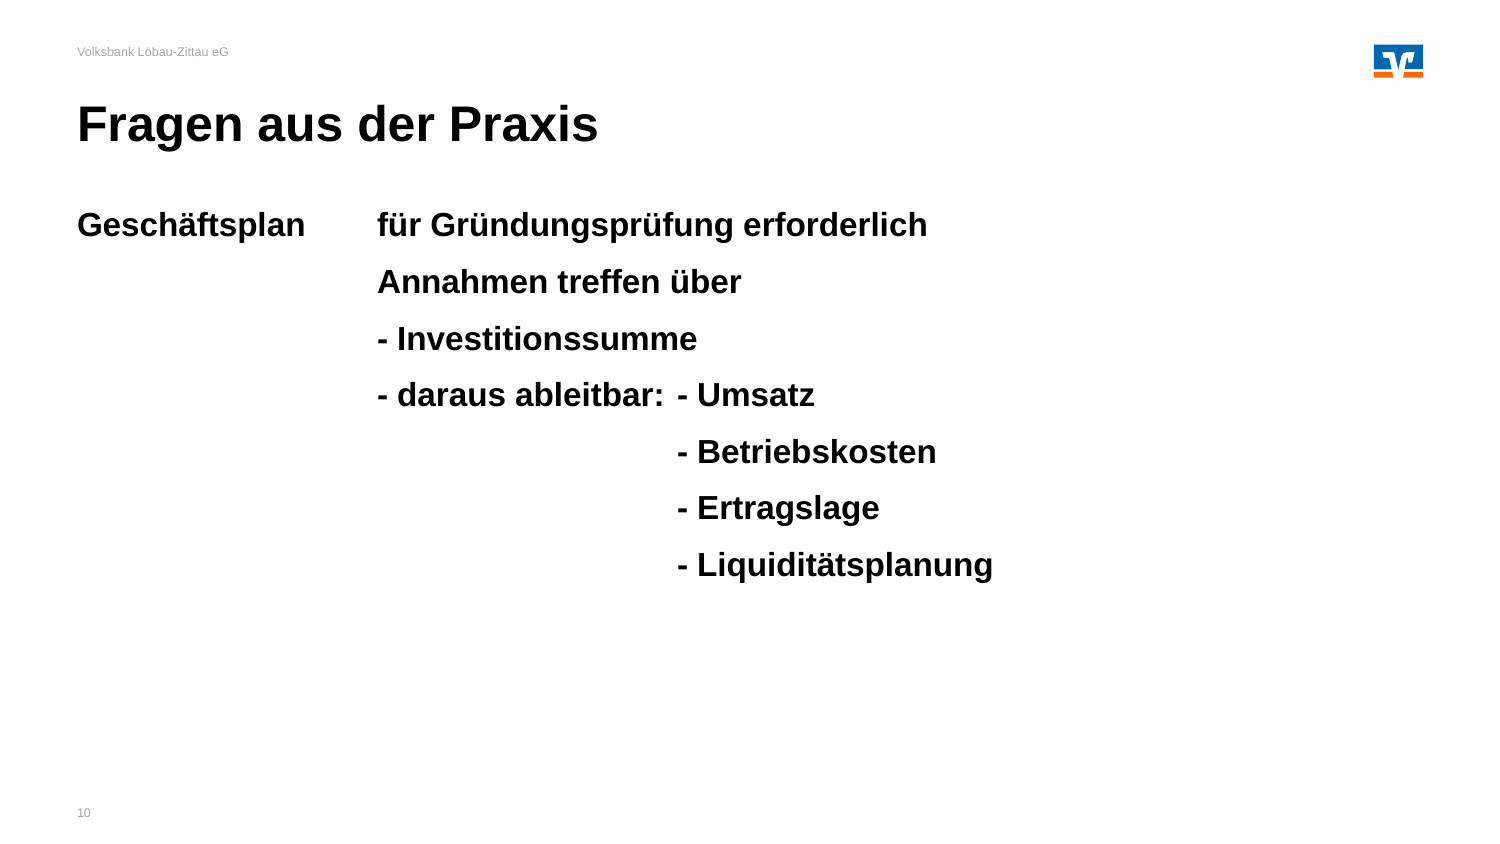

Volksbank Löbau-Zittau eG
# Fragen aus der Praxis
Geschäftsplan	für Gründungsprüfung erforderlich
		Annahmen treffen über
		- Investitionssumme
		- daraus ableitbar: 	- Umsatz
				- Betriebskosten
				- Ertragslage
				- Liquiditätsplanung

10
14.04.2025